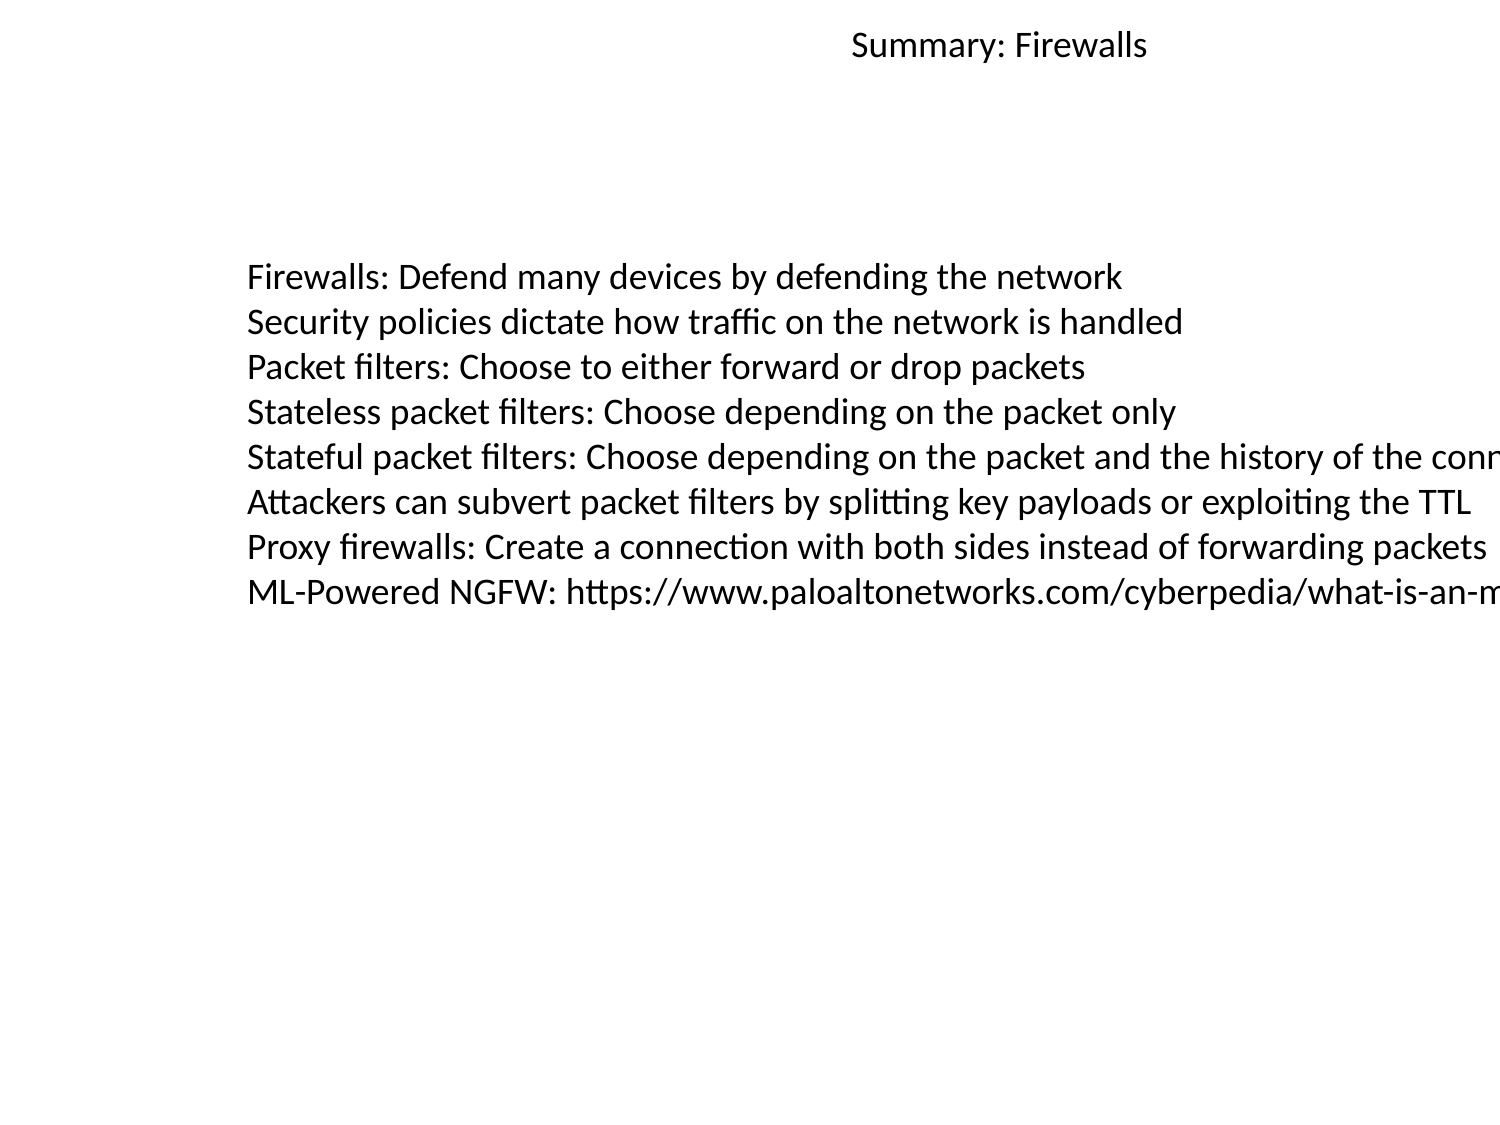

Summary: Firewalls
Firewalls: Defend many devices by defending the network
Security policies dictate how traffic on the network is handled
Packet filters: Choose to either forward or drop packets
Stateless packet filters: Choose depending on the packet only
Stateful packet filters: Choose depending on the packet and the history of the connection
Attackers can subvert packet filters by splitting key payloads or exploiting the TTL
Proxy firewalls: Create a connection with both sides instead of forwarding packets
ML-Powered NGFW: https://www.paloaltonetworks.com/cyberpedia/what-is-an-ml-powered-ngfw